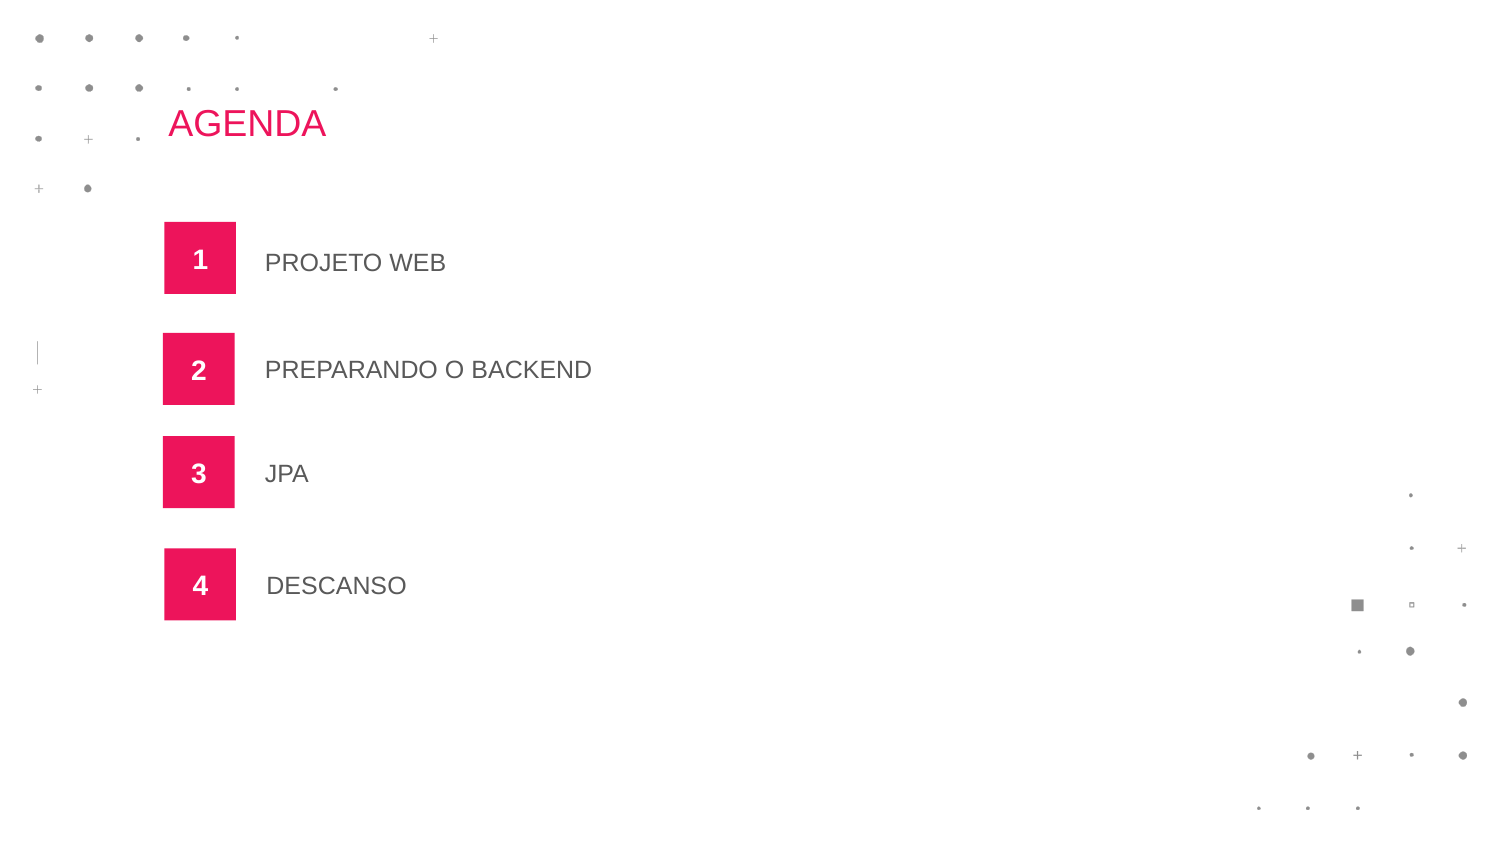

AGENDA
PROJETO WEB
1
2
PREPARANDO O BACKEND
3
JPA
4
DESCANSO